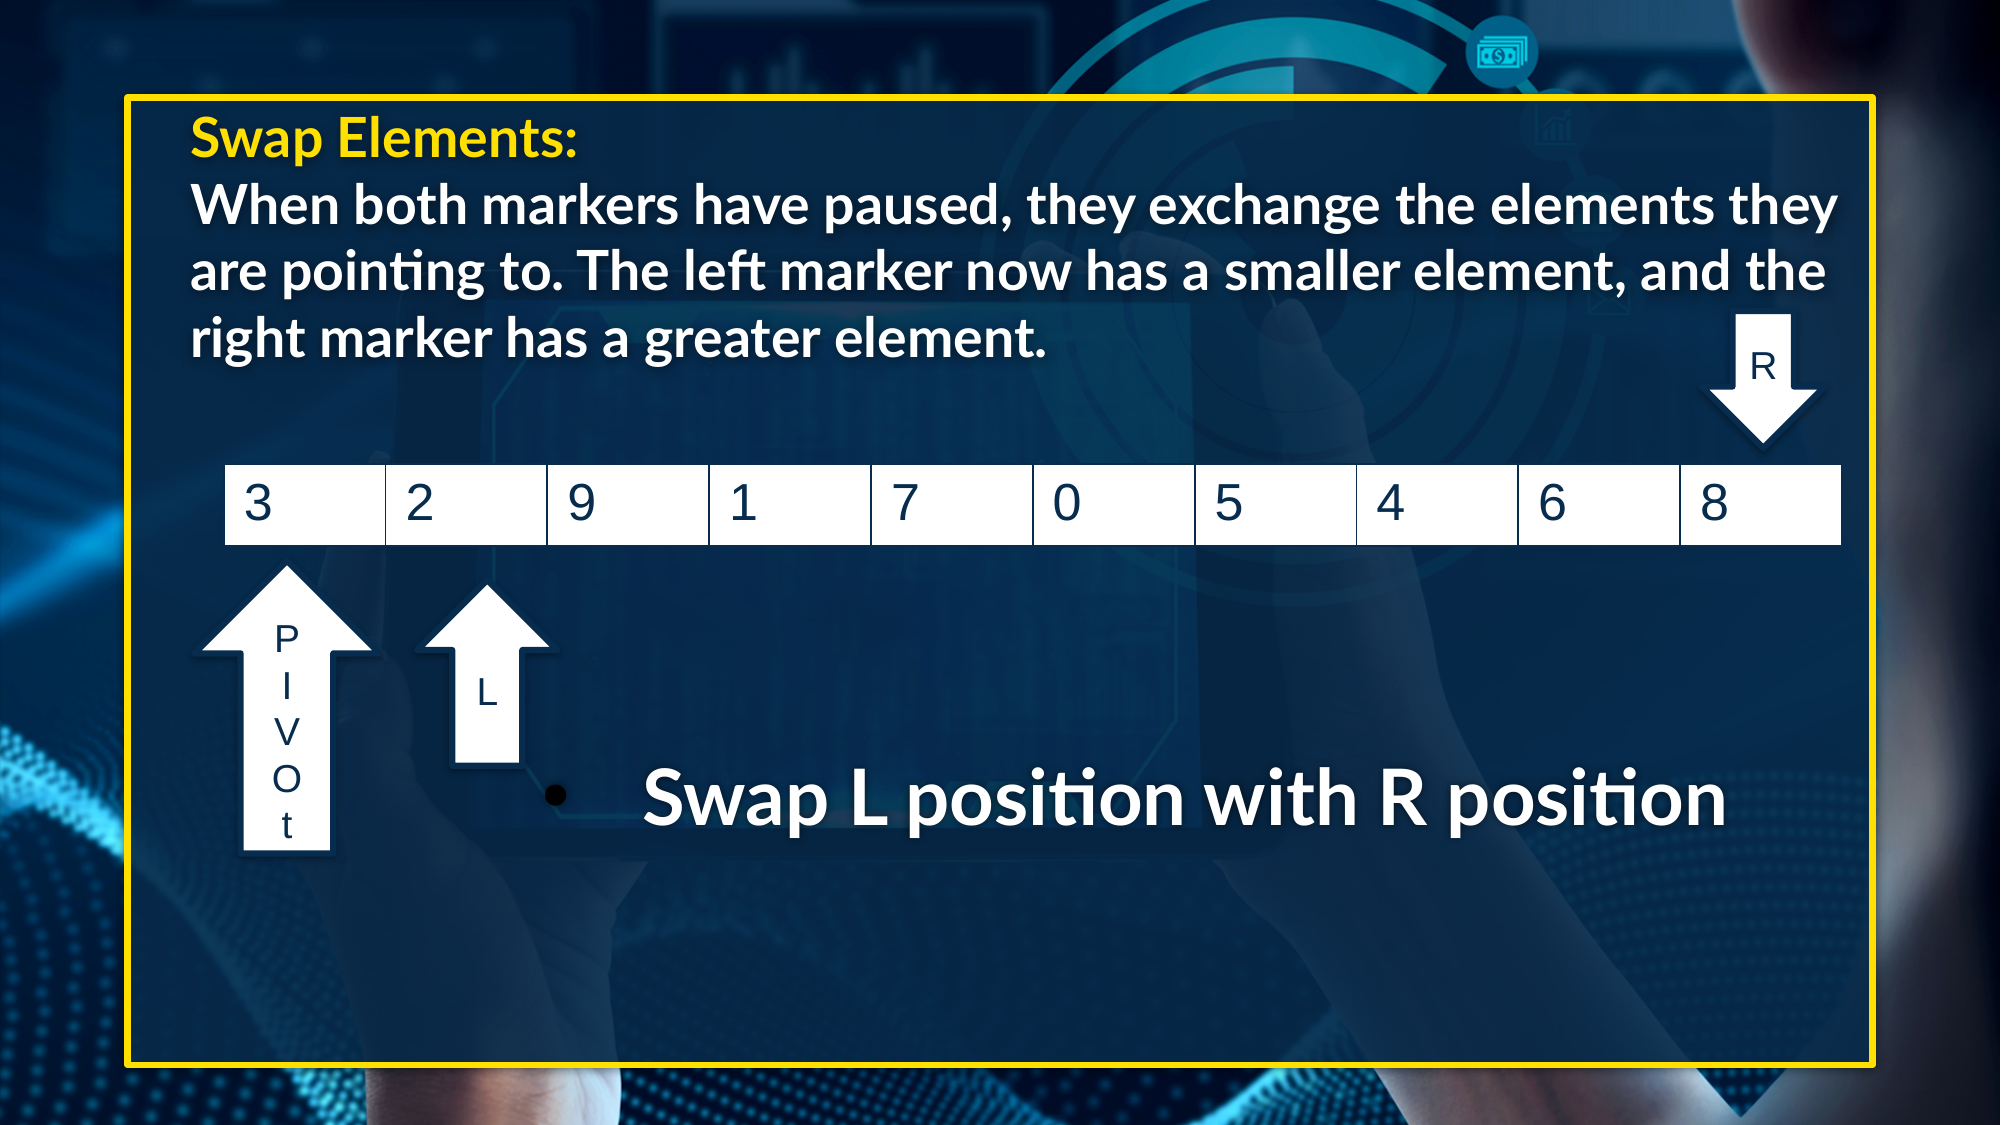

# Swap Elements: When both markers have paused, they exchange the elements they are pointing to. The left marker now has a smaller element, and the right marker has a greater element.

R
| 3 | 2 | 9 | 1 | 7 | 0 | 5 | 4 | 6 | 8 |
| --- | --- | --- | --- | --- | --- | --- | --- | --- | --- |
P
I
V
O
t
L
Swap L position with R position